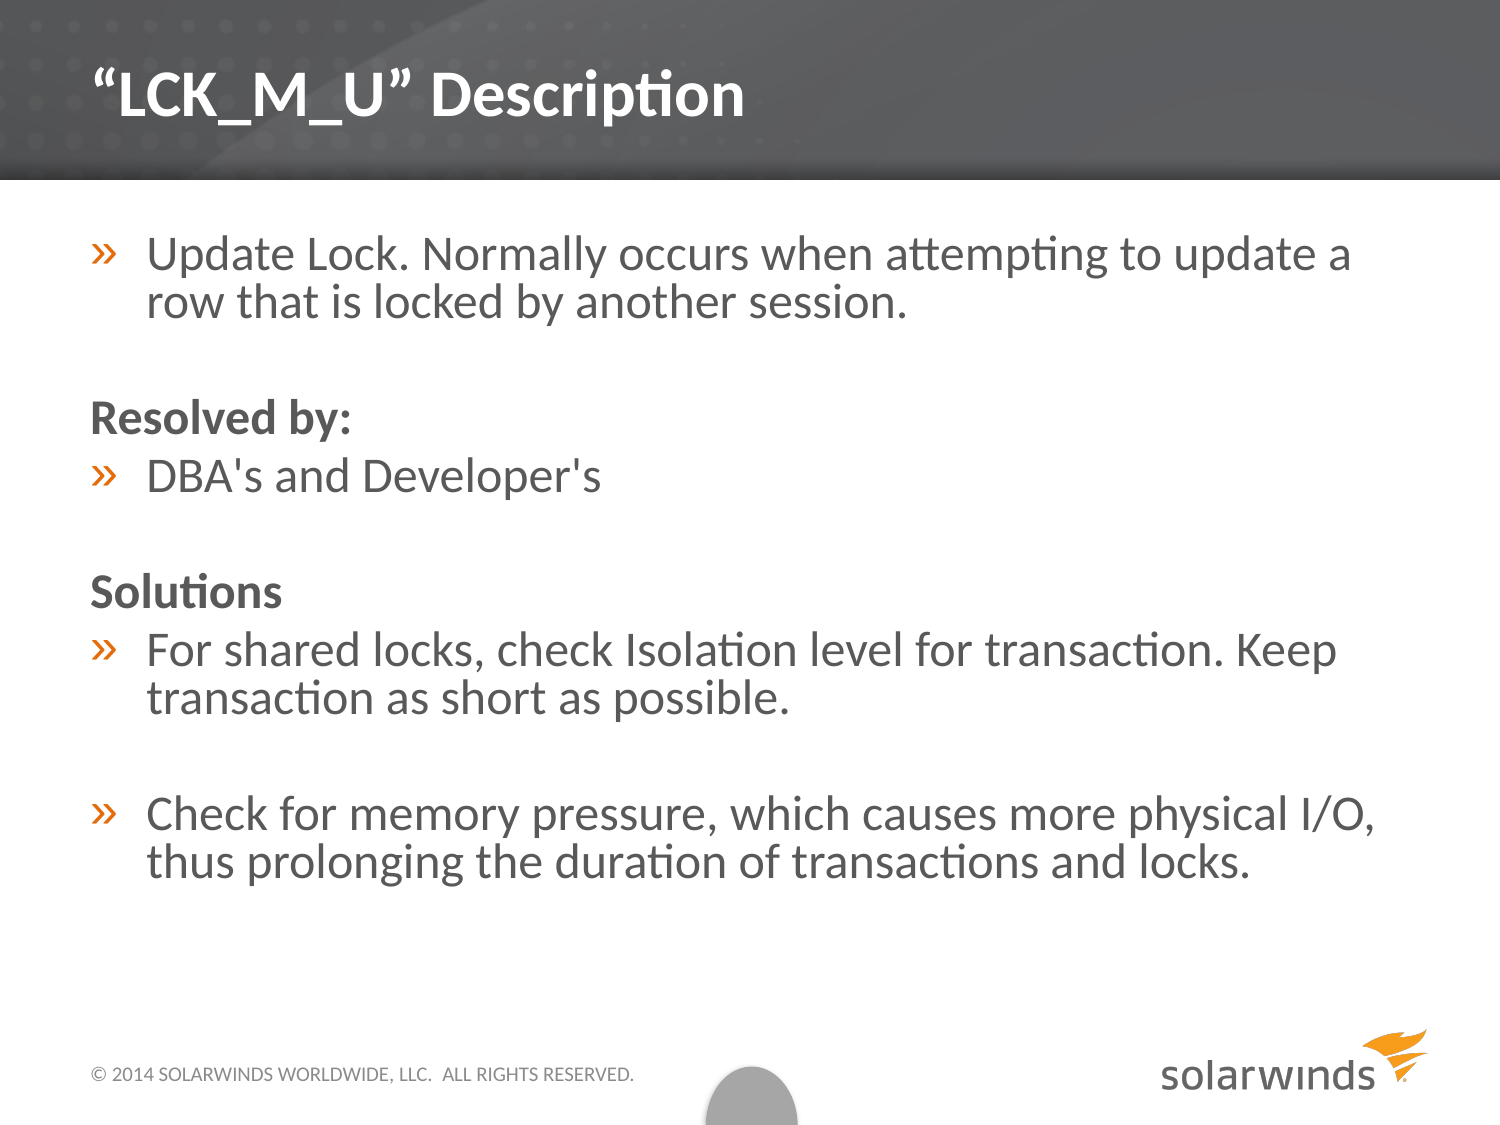

# “LCK_M_U” Description
Update Lock. Normally occurs when attempting to update a row that is locked by another session.

Resolved by:
DBA's and Developer's

Solutions
For shared locks, check Isolation level for transaction. Keep transaction as short as possible.

Check for memory pressure, which causes more physical I/O, thus prolonging the duration of transactions and locks.
© 2014 SOLARWINDS WORLDWIDE, LLC.  ALL RIGHTS RESERVED.